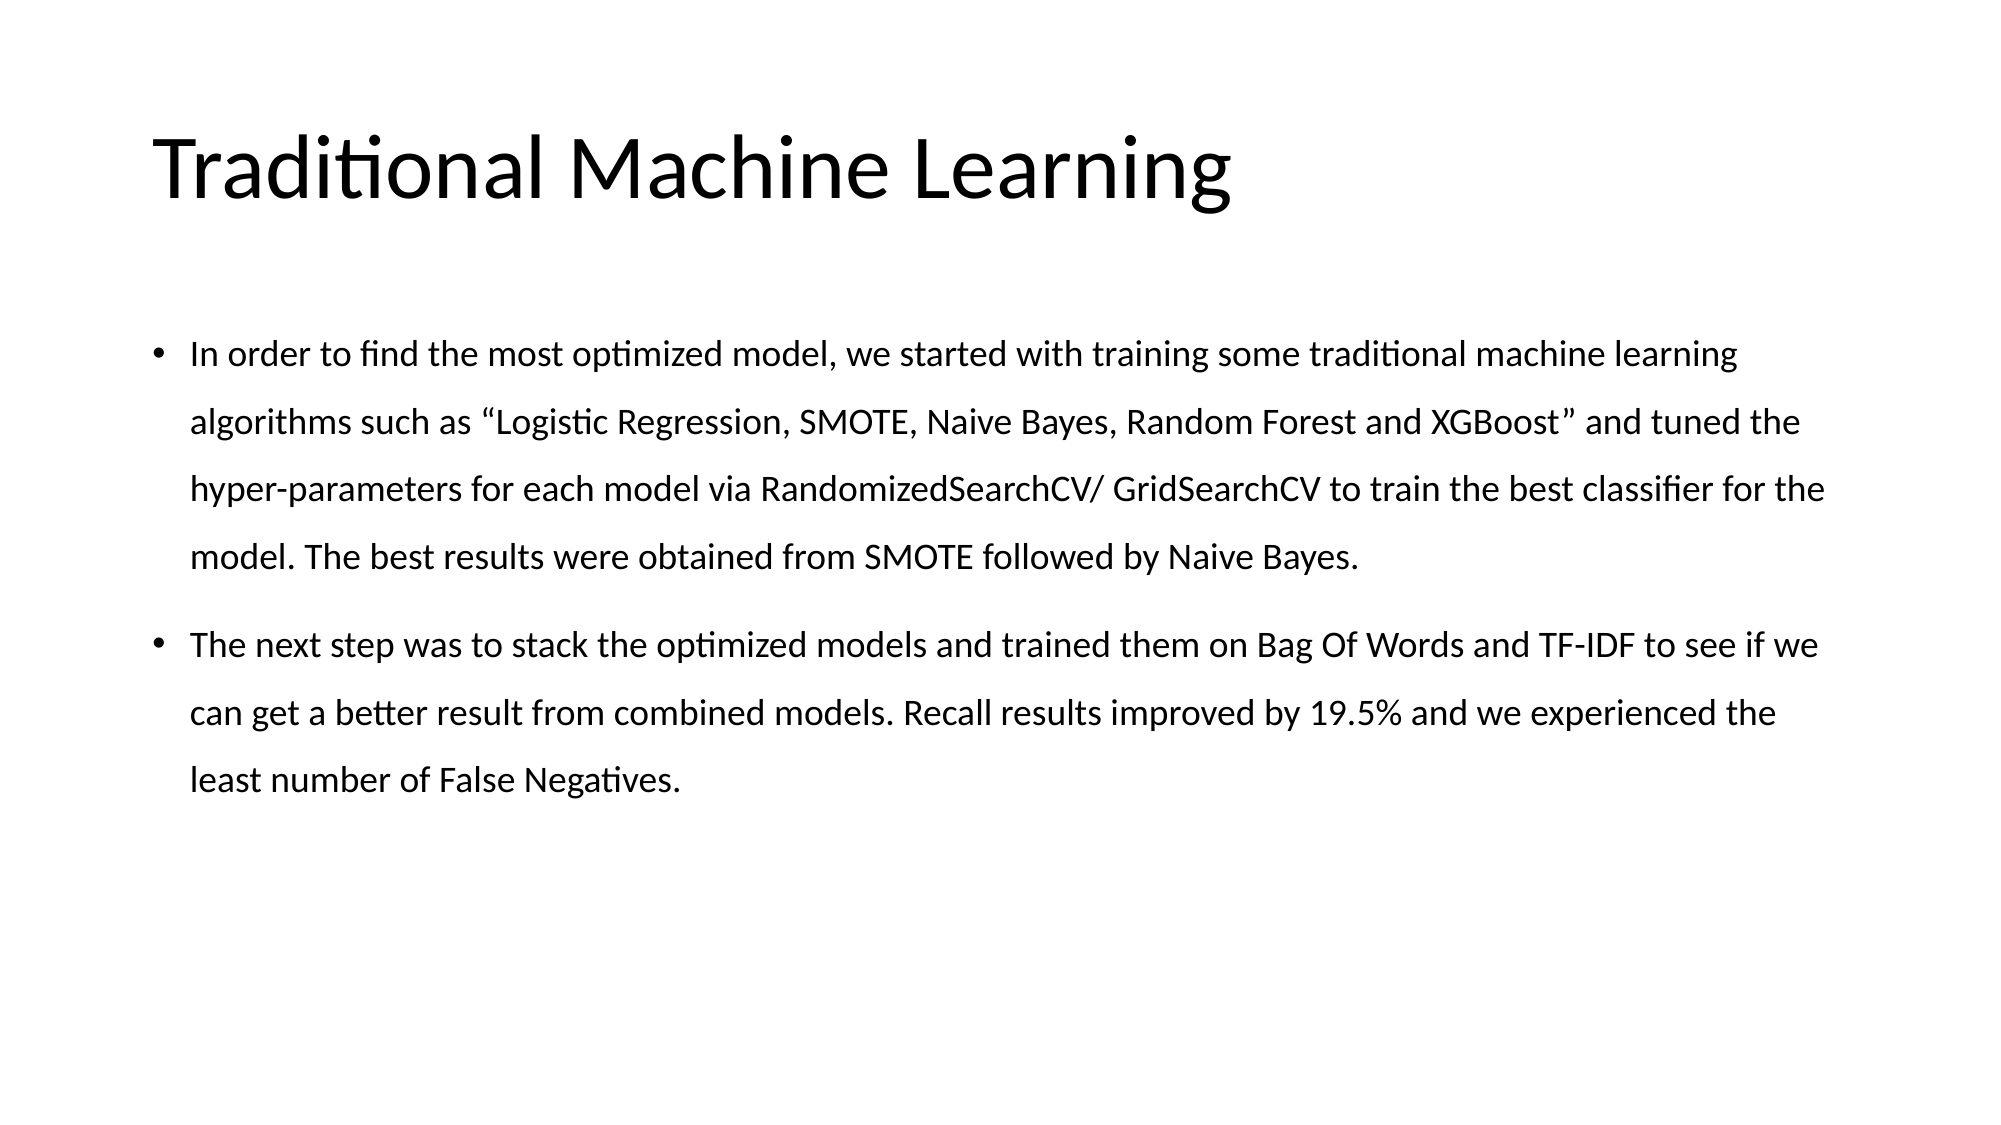

# Traditional Machine Learning
In order to find the most optimized model, we started with training some traditional machine learning algorithms such as “Logistic Regression, SMOTE, Naive Bayes, Random Forest and XGBoost” and tuned the hyper-parameters for each model via RandomizedSearchCV/ GridSearchCV to train the best classifier for the model. The best results were obtained from SMOTE followed by Naive Bayes.
The next step was to stack the optimized models and trained them on Bag Of Words and TF-IDF to see if we can get a better result from combined models. Recall results improved by 19.5% and we experienced the least number of False Negatives.